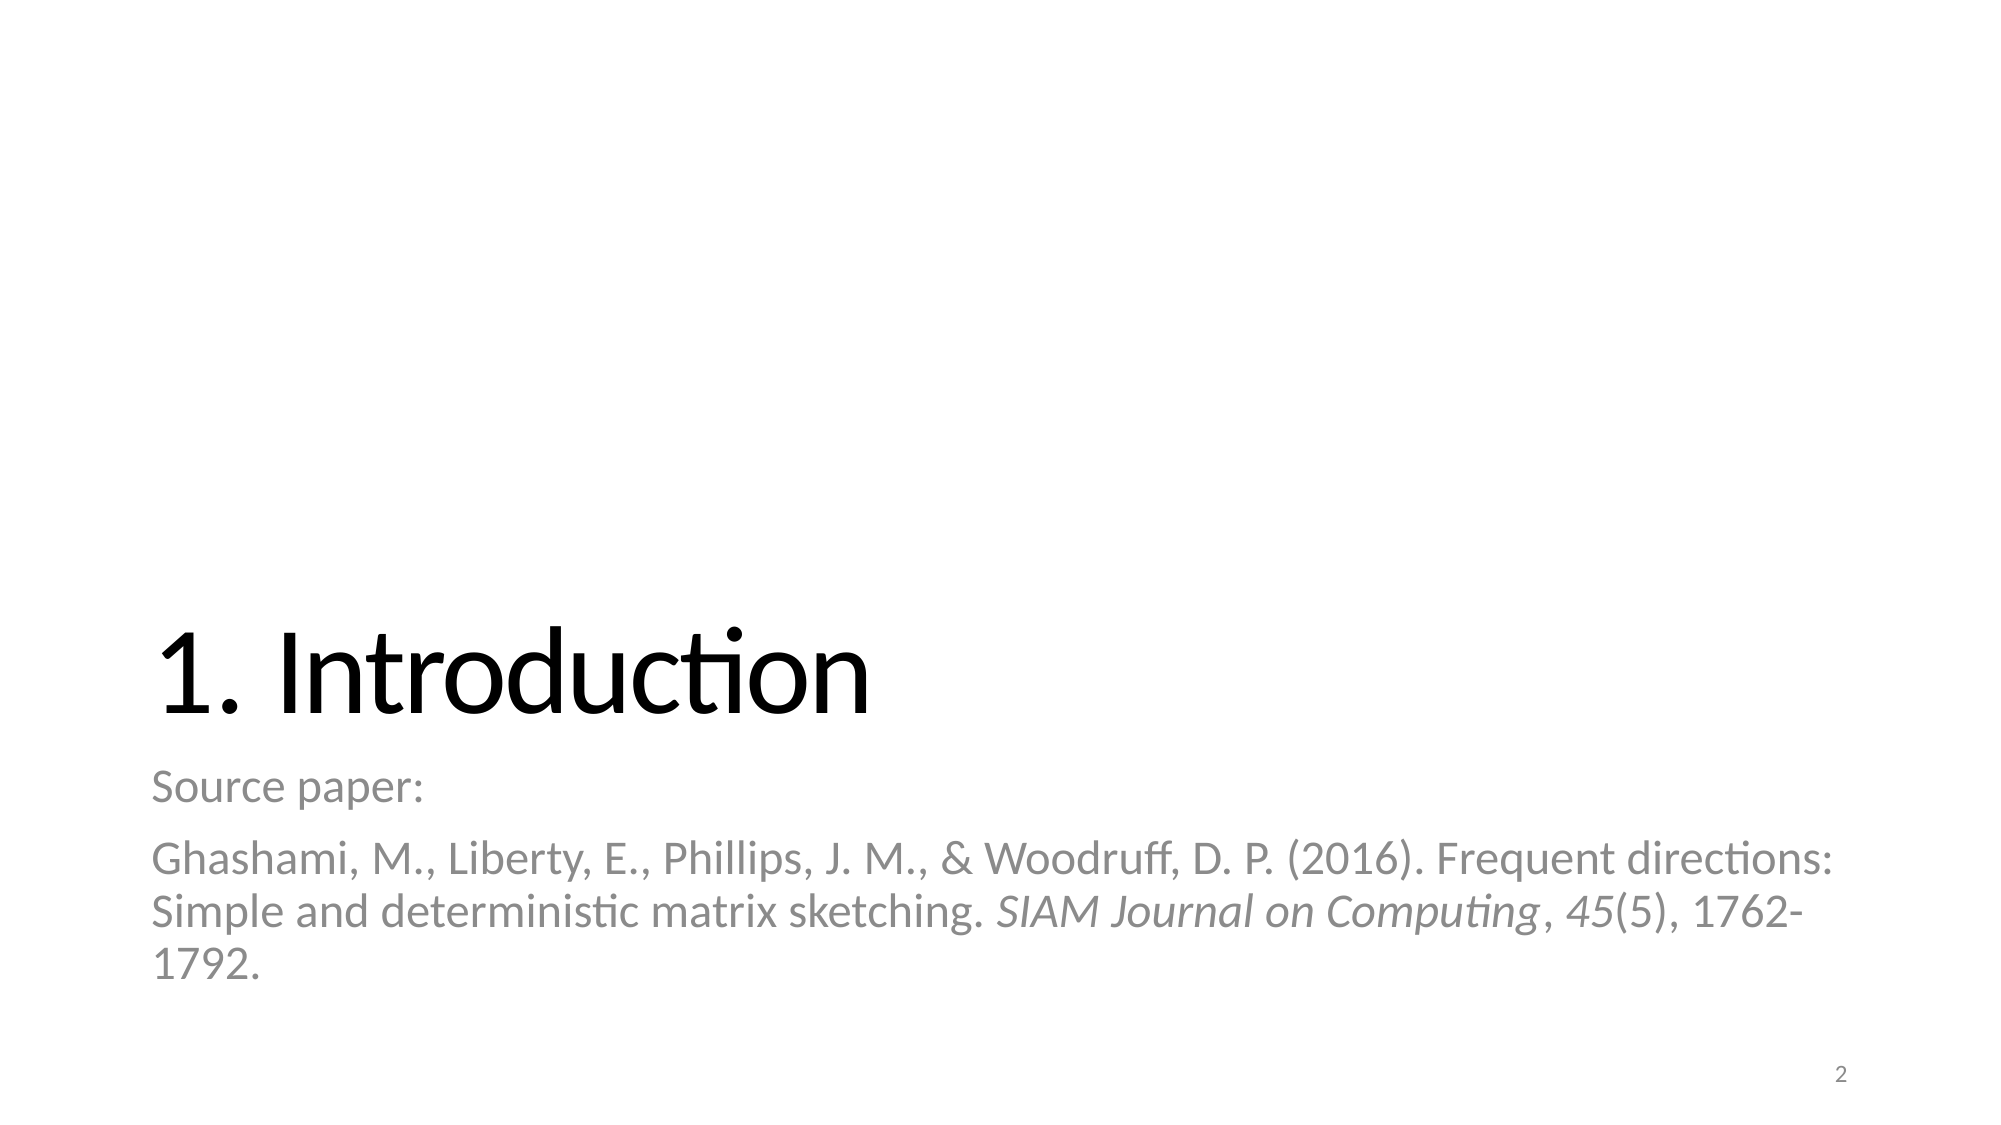

# 1. Introduction
Source paper:
Ghashami, M., Liberty, E., Phillips, J. M., & Woodruff, D. P. (2016). Frequent directions: Simple and deterministic matrix sketching. SIAM Journal on Computing, 45(5), 1762-1792.
2